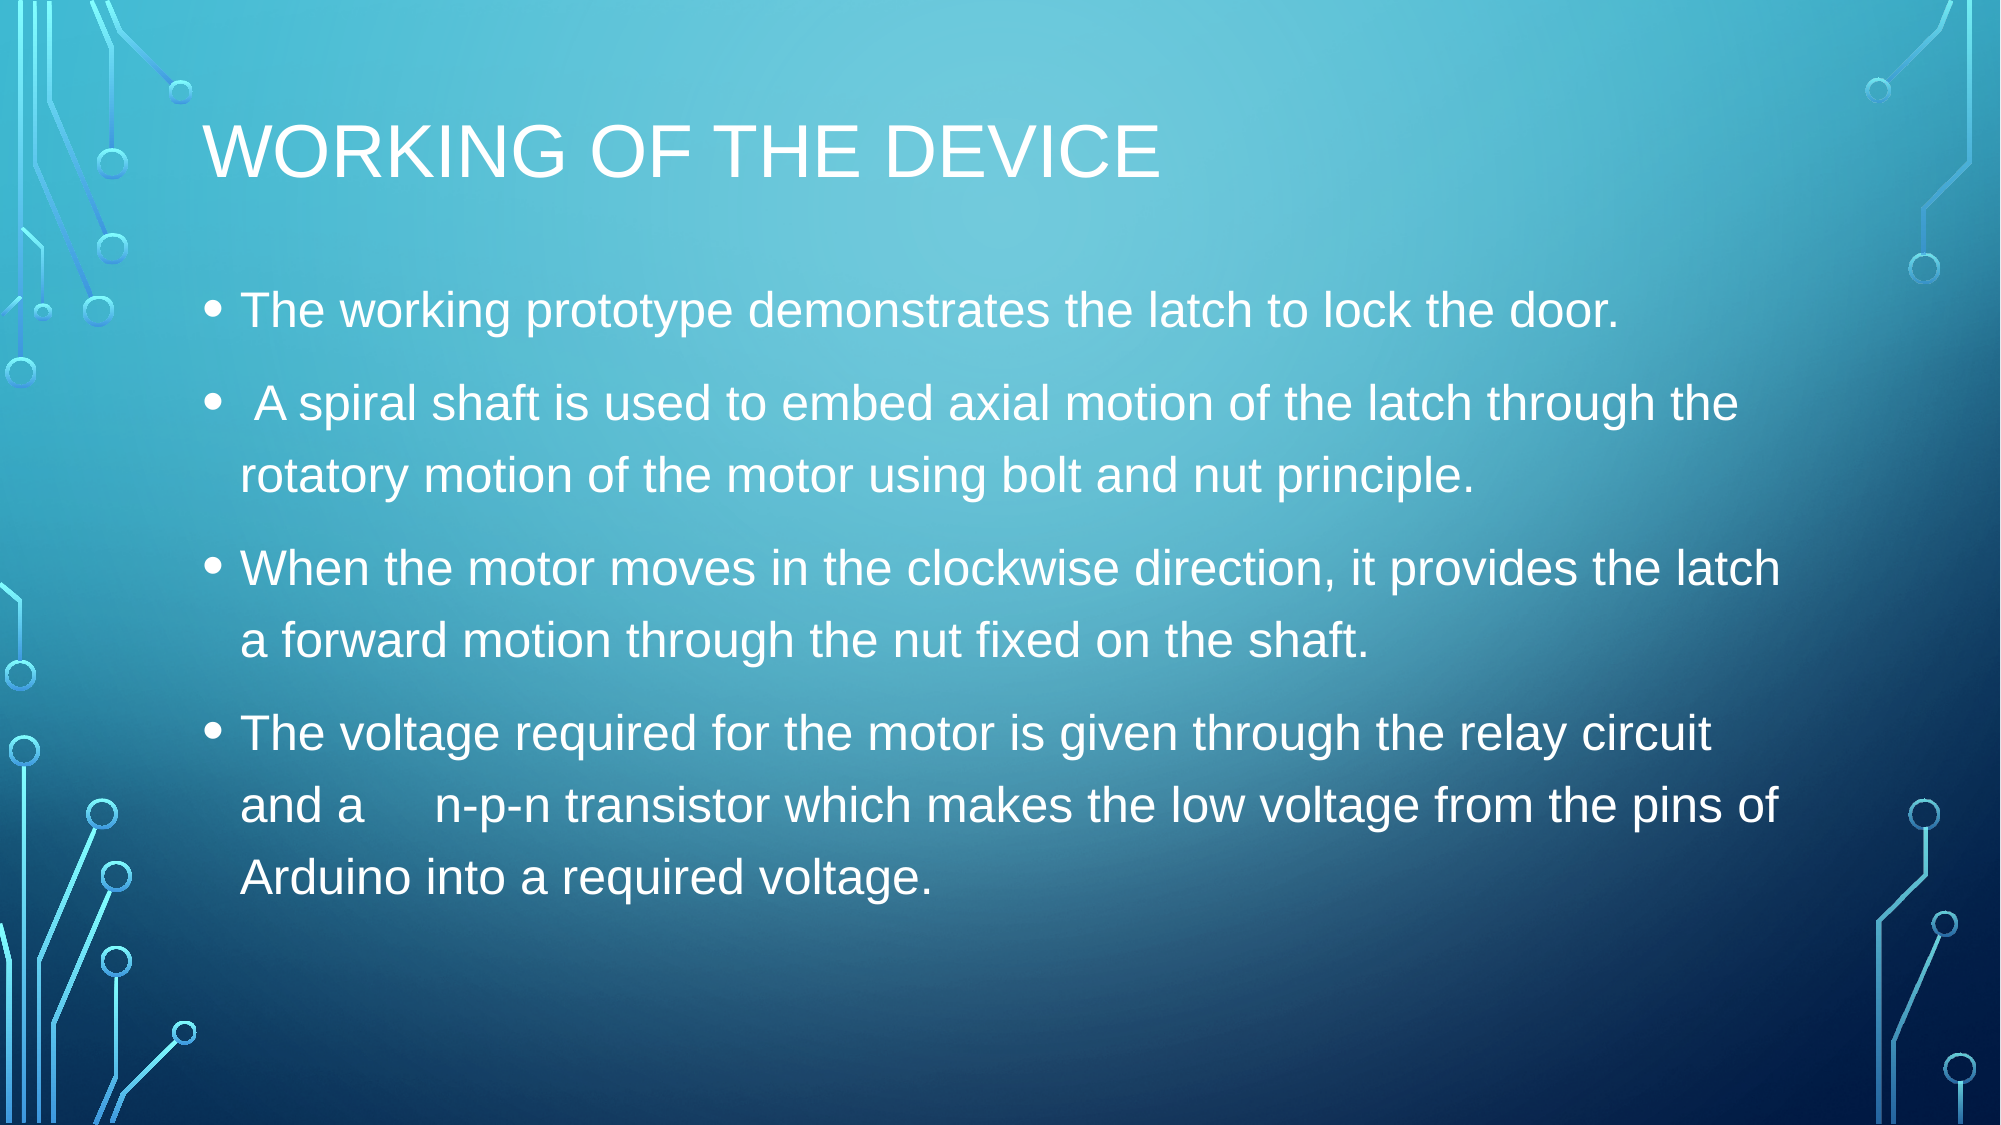

# Working of the device
The working prototype demonstrates the latch to lock the door.
 A spiral shaft is used to embed axial motion of the latch through the rotatory motion of the motor using bolt and nut principle.
When the motor moves in the clockwise direction, it provides the latch a forward motion through the nut fixed on the shaft.
The voltage required for the motor is given through the relay circuit and a     n-p-n transistor which makes the low voltage from the pins of Arduino into a required voltage.